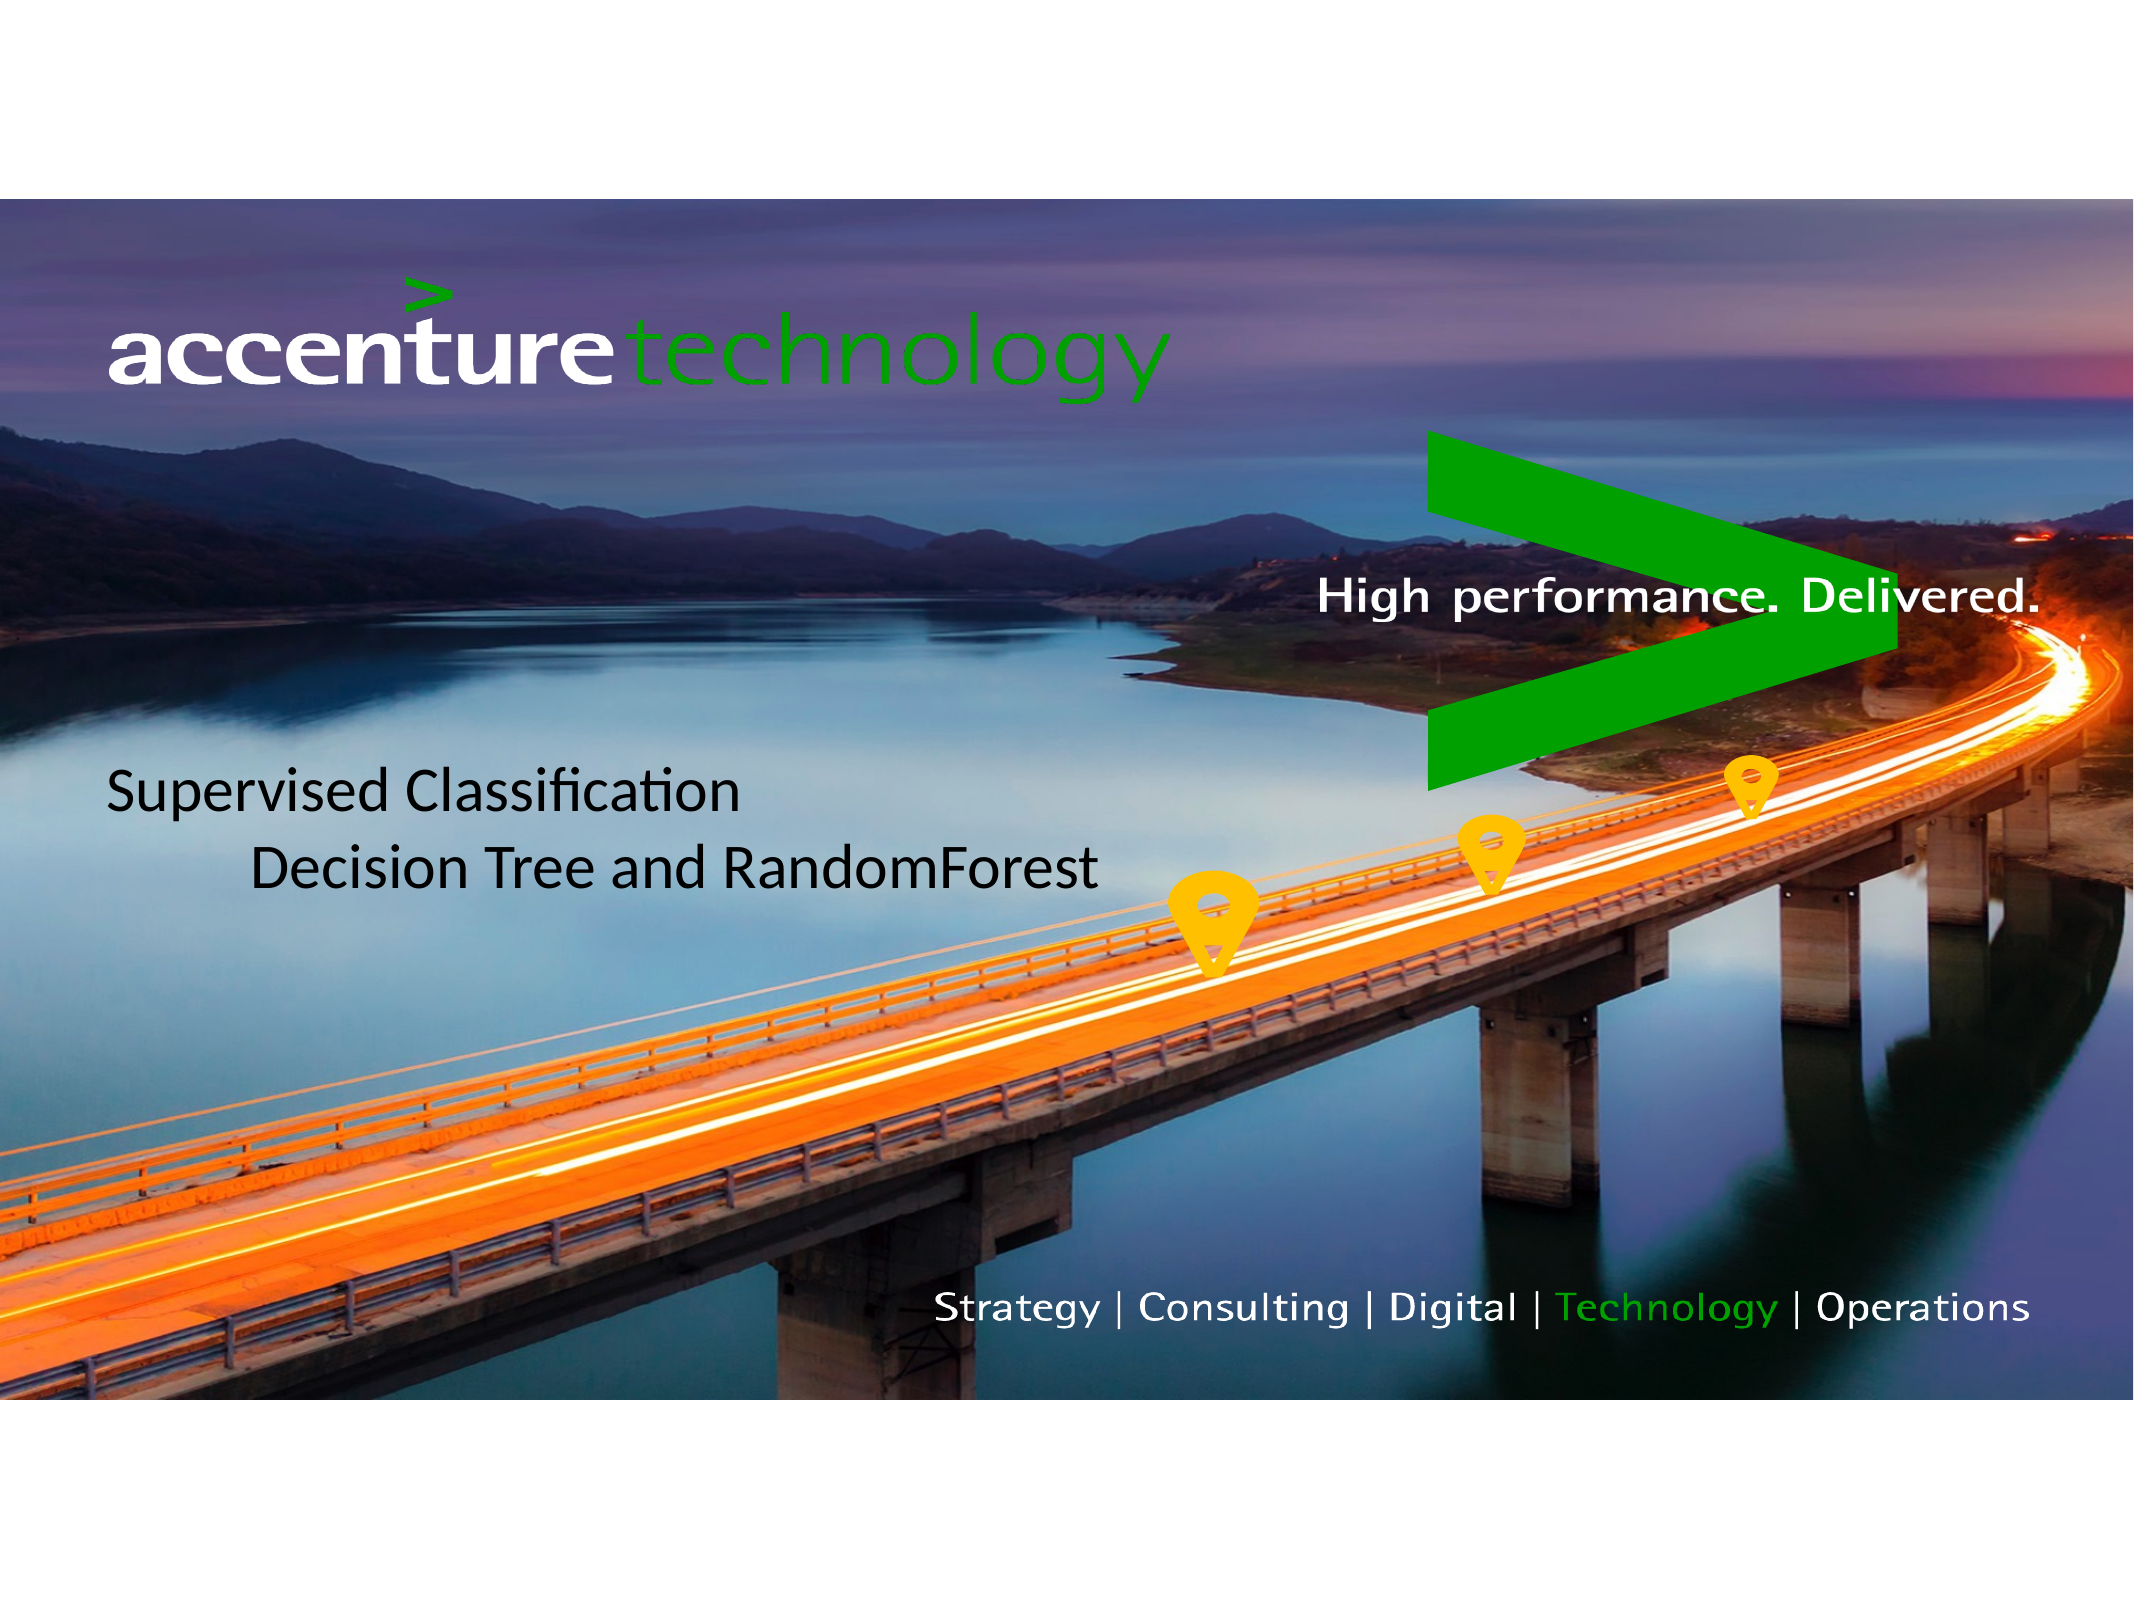

# Supervised Classification Decision Tree and RandomForest